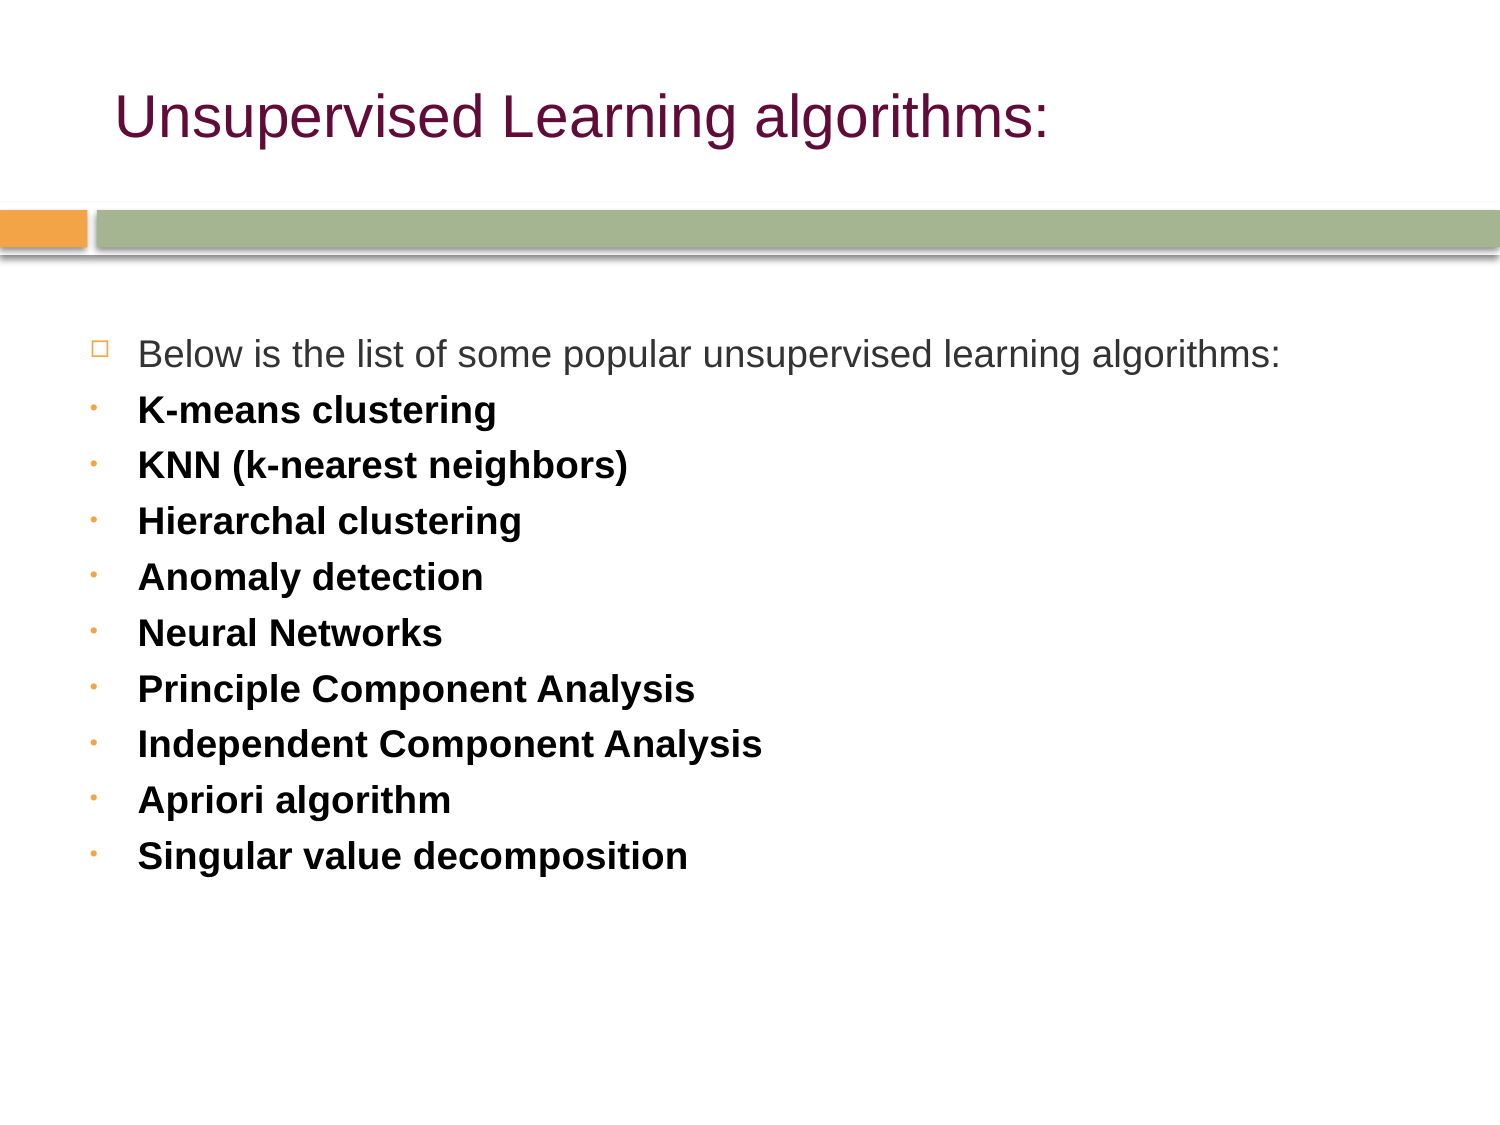

# Unsupervised Learning algorithms:
Below is the list of some popular unsupervised learning algorithms:
K-means clustering
KNN (k-nearest neighbors)
Hierarchal clustering
Anomaly detection
Neural Networks
Principle Component Analysis
Independent Component Analysis
Apriori algorithm
Singular value decomposition